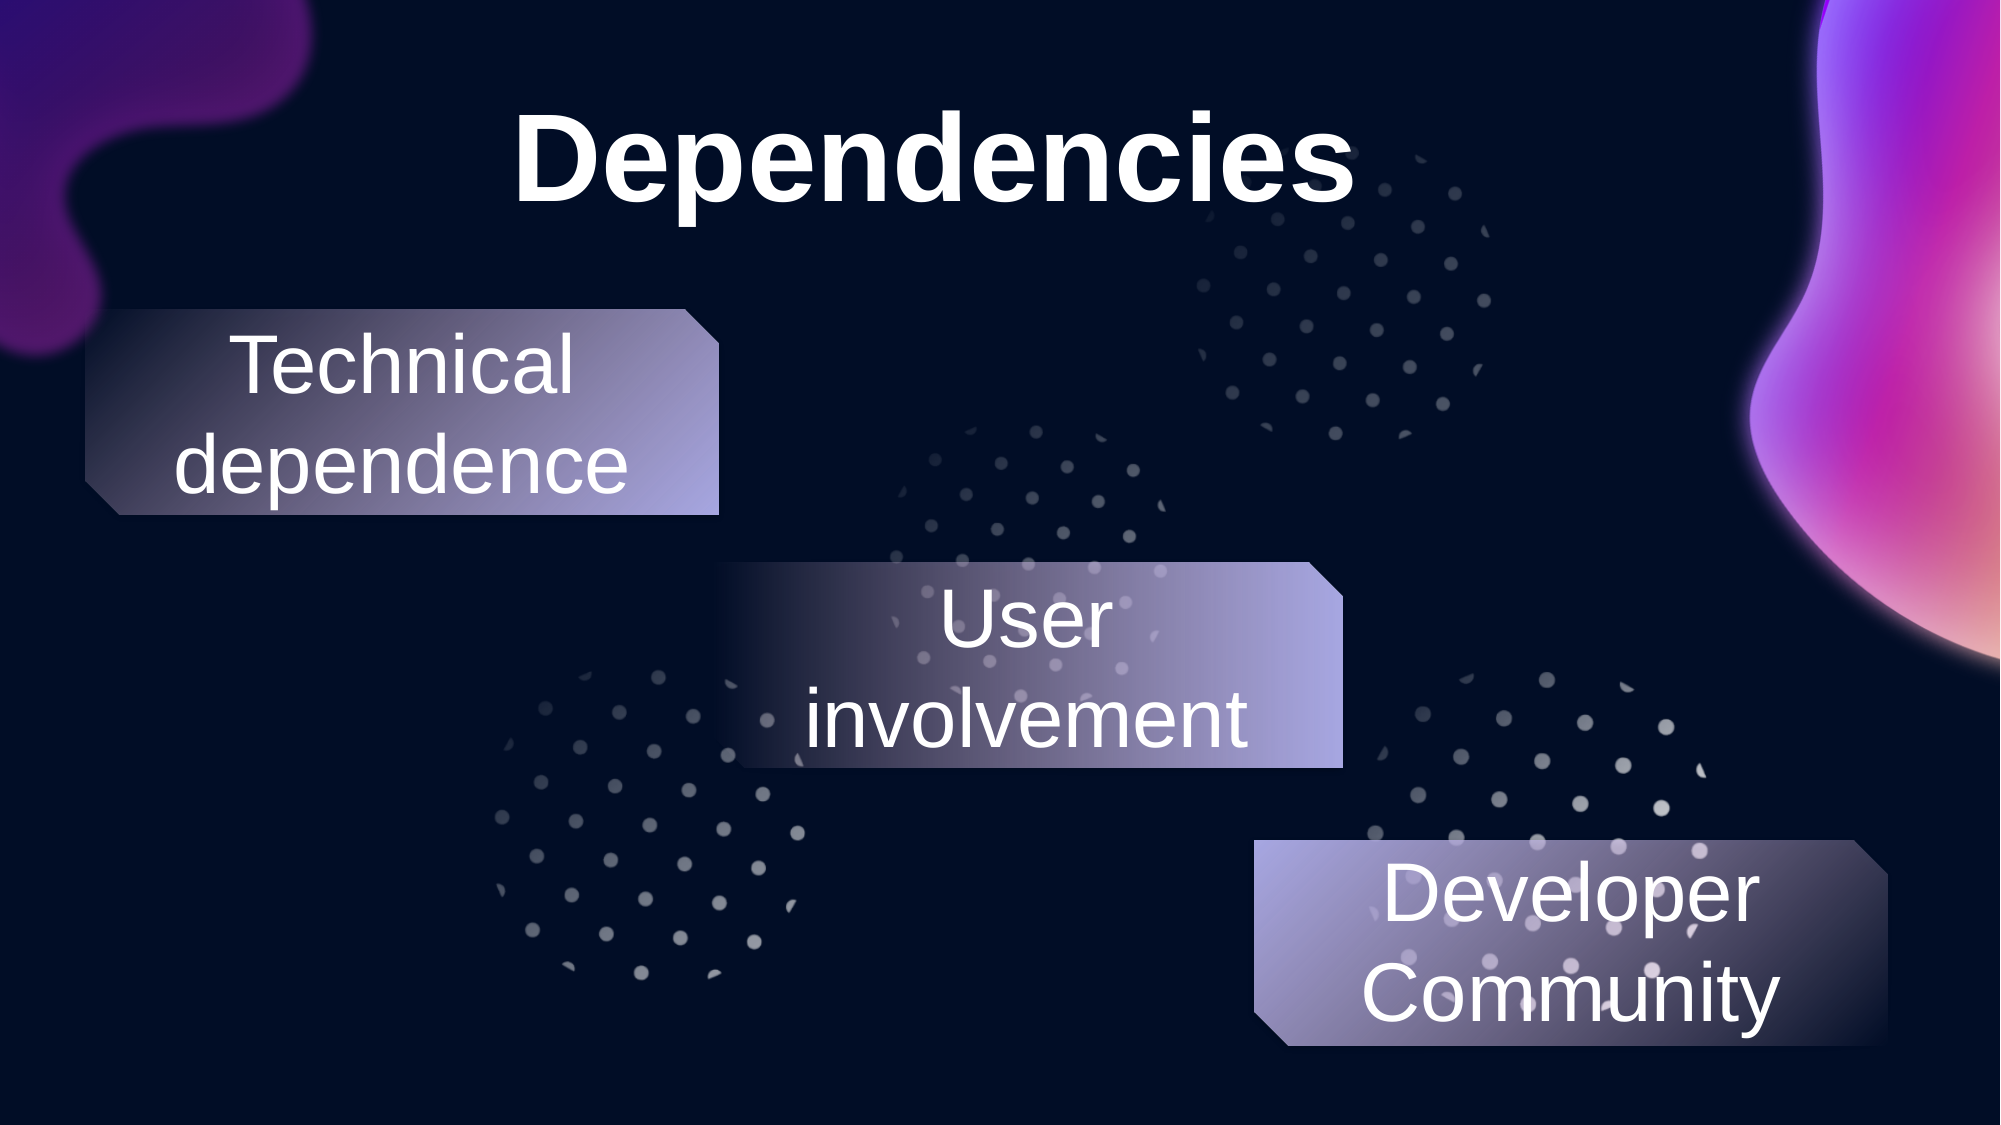

Dependencies
Technical dependence

User involvement

Developer Community